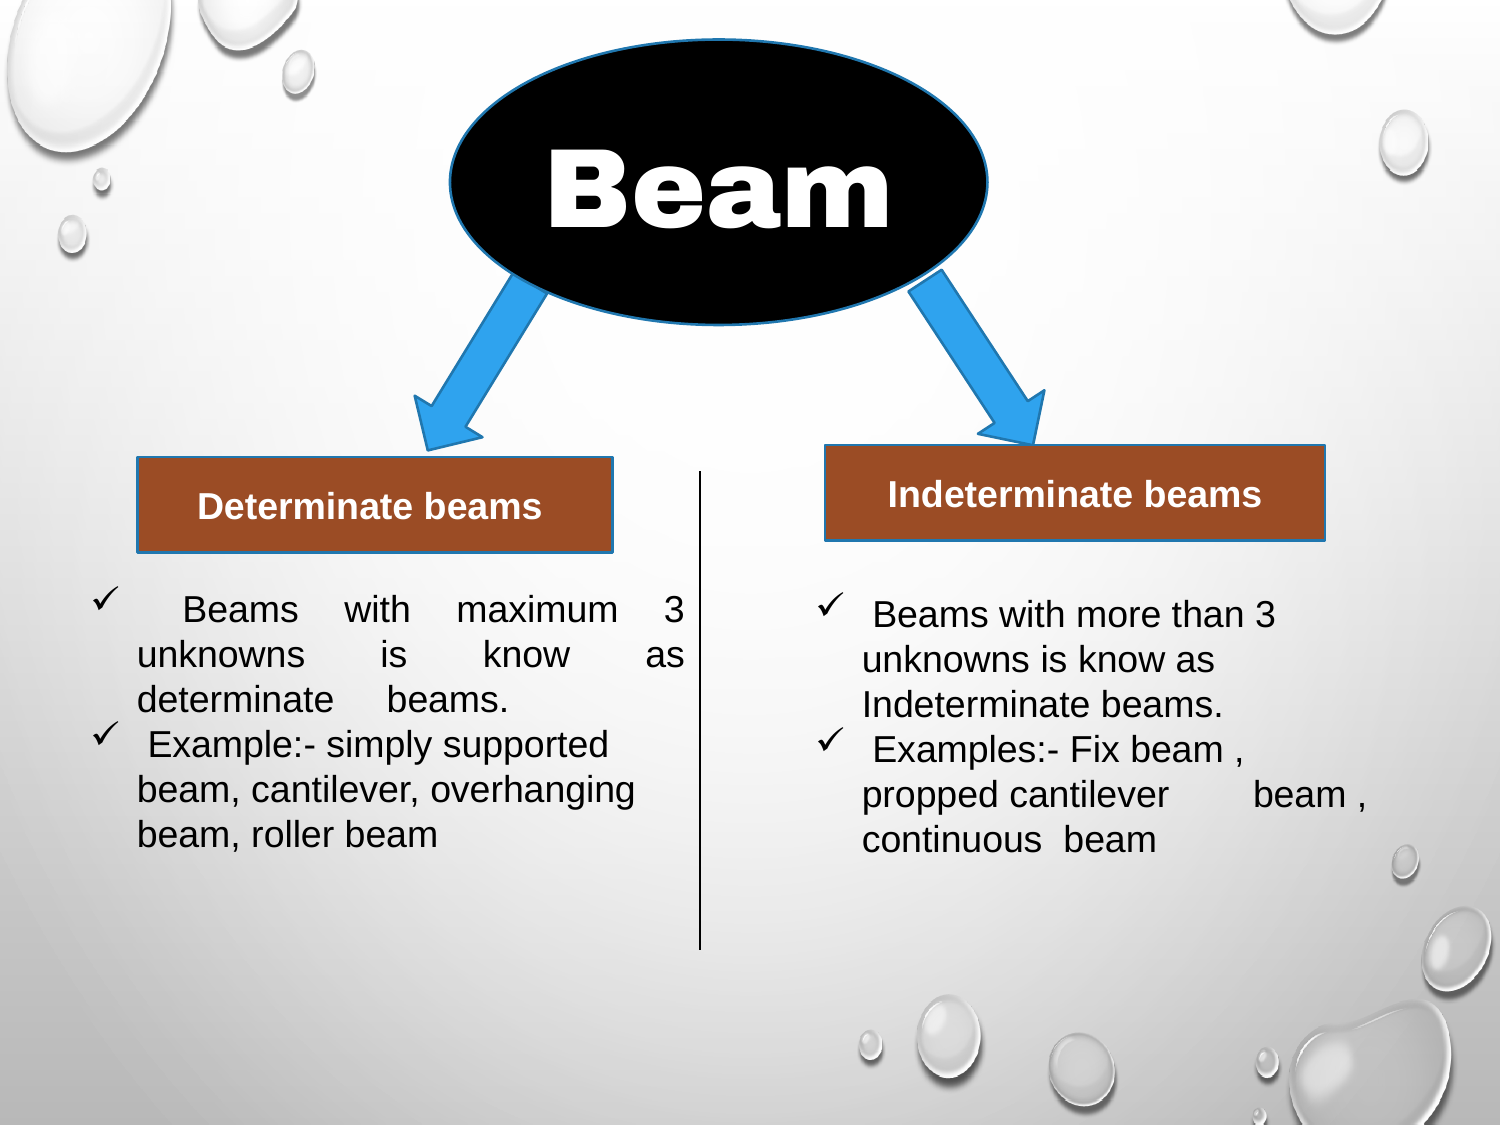

Beam

Indeterminate beams
Determinate beams
 Beams with maximum 3 unknowns is know as determinate     beams.
 Example:- simply supported   beam, cantilever, overhanging beam, roller beam
 Beams with more than 3 unknowns is know as  Indeterminate beams.
 Examples:- Fix beam ,   propped cantilever        beam , continuous  beam